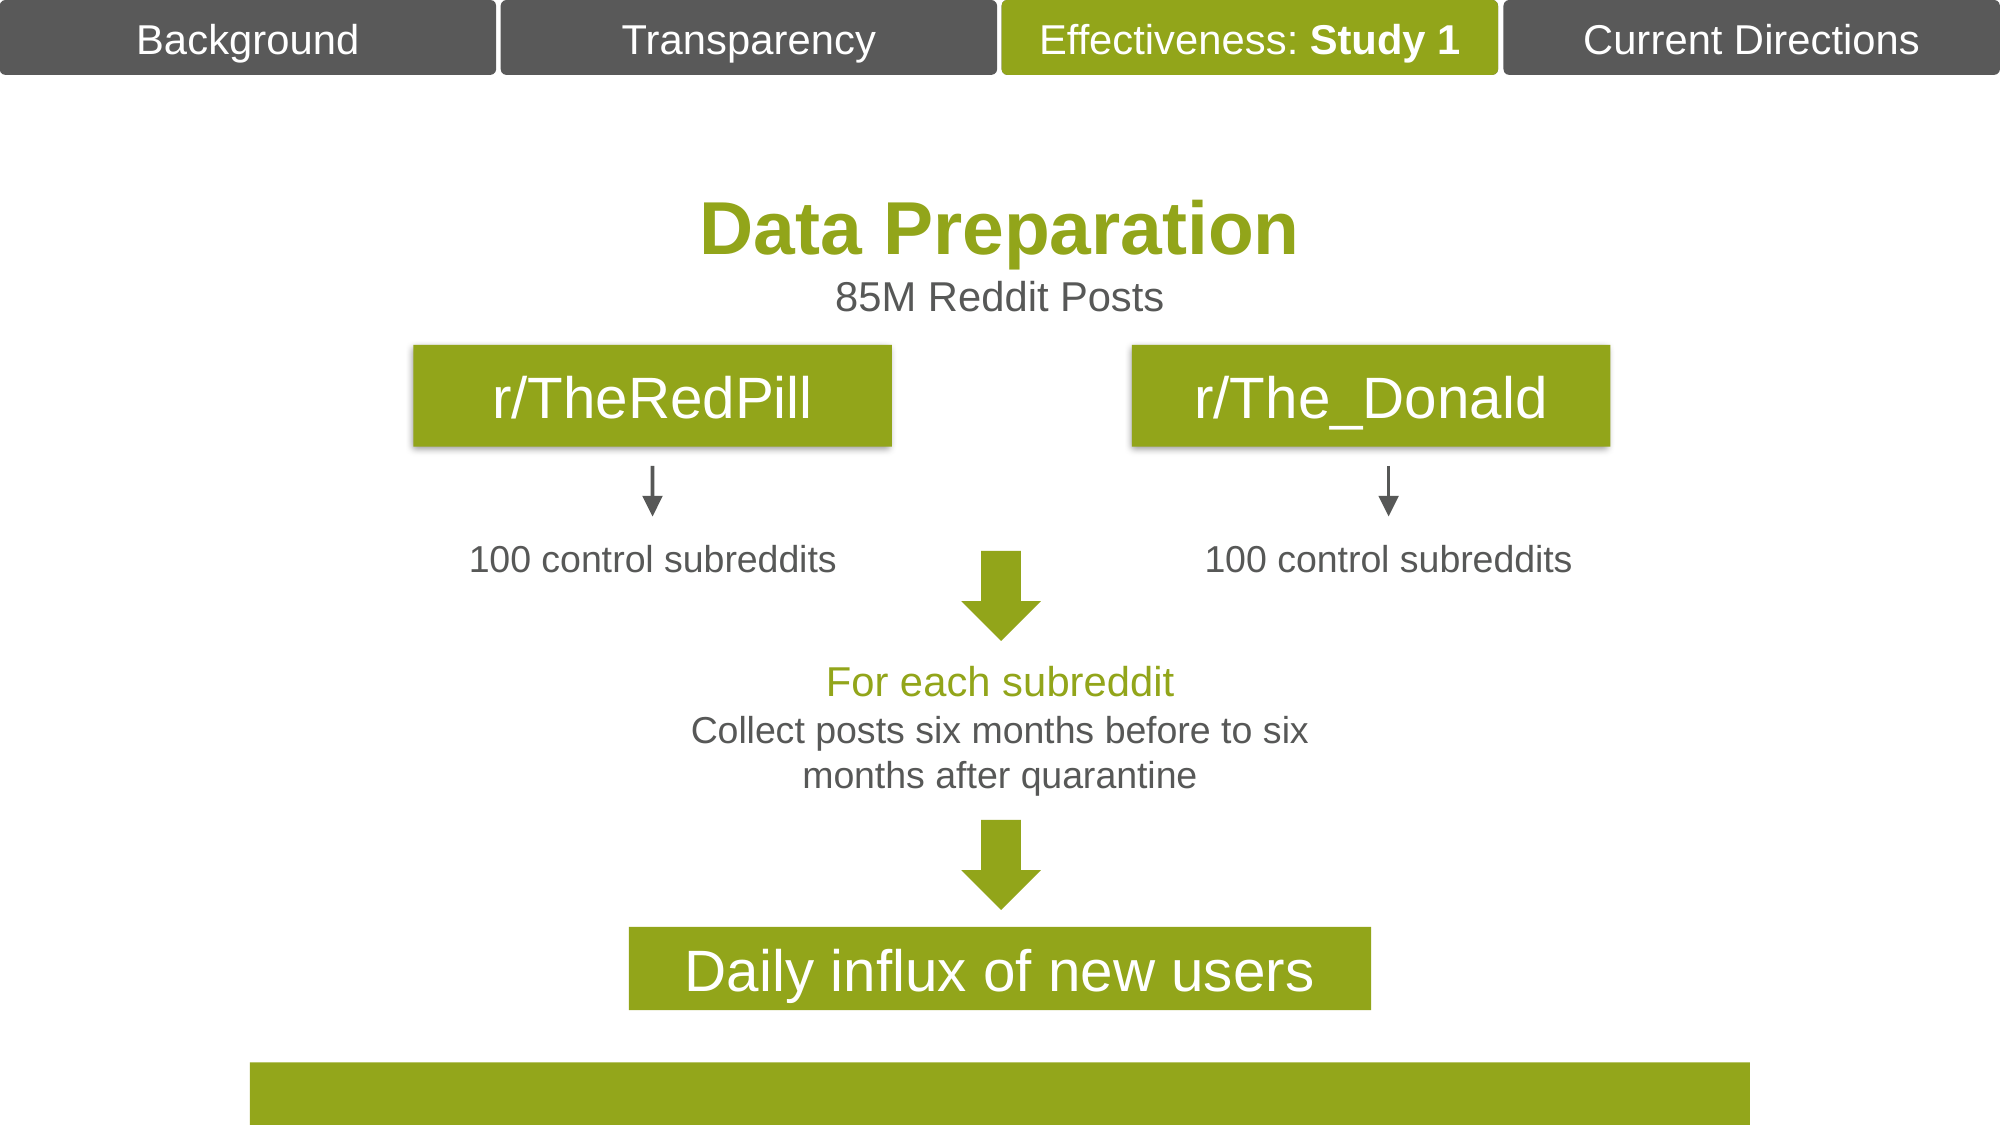

Effectiveness: Study 1
Data Preparation
85M Reddit Posts
r/TheRedPill
r/The_Donald
100 control subreddits
100 control subreddits

For each subreddit
Collect posts six months before to six months after quarantine

Daily influx of new users